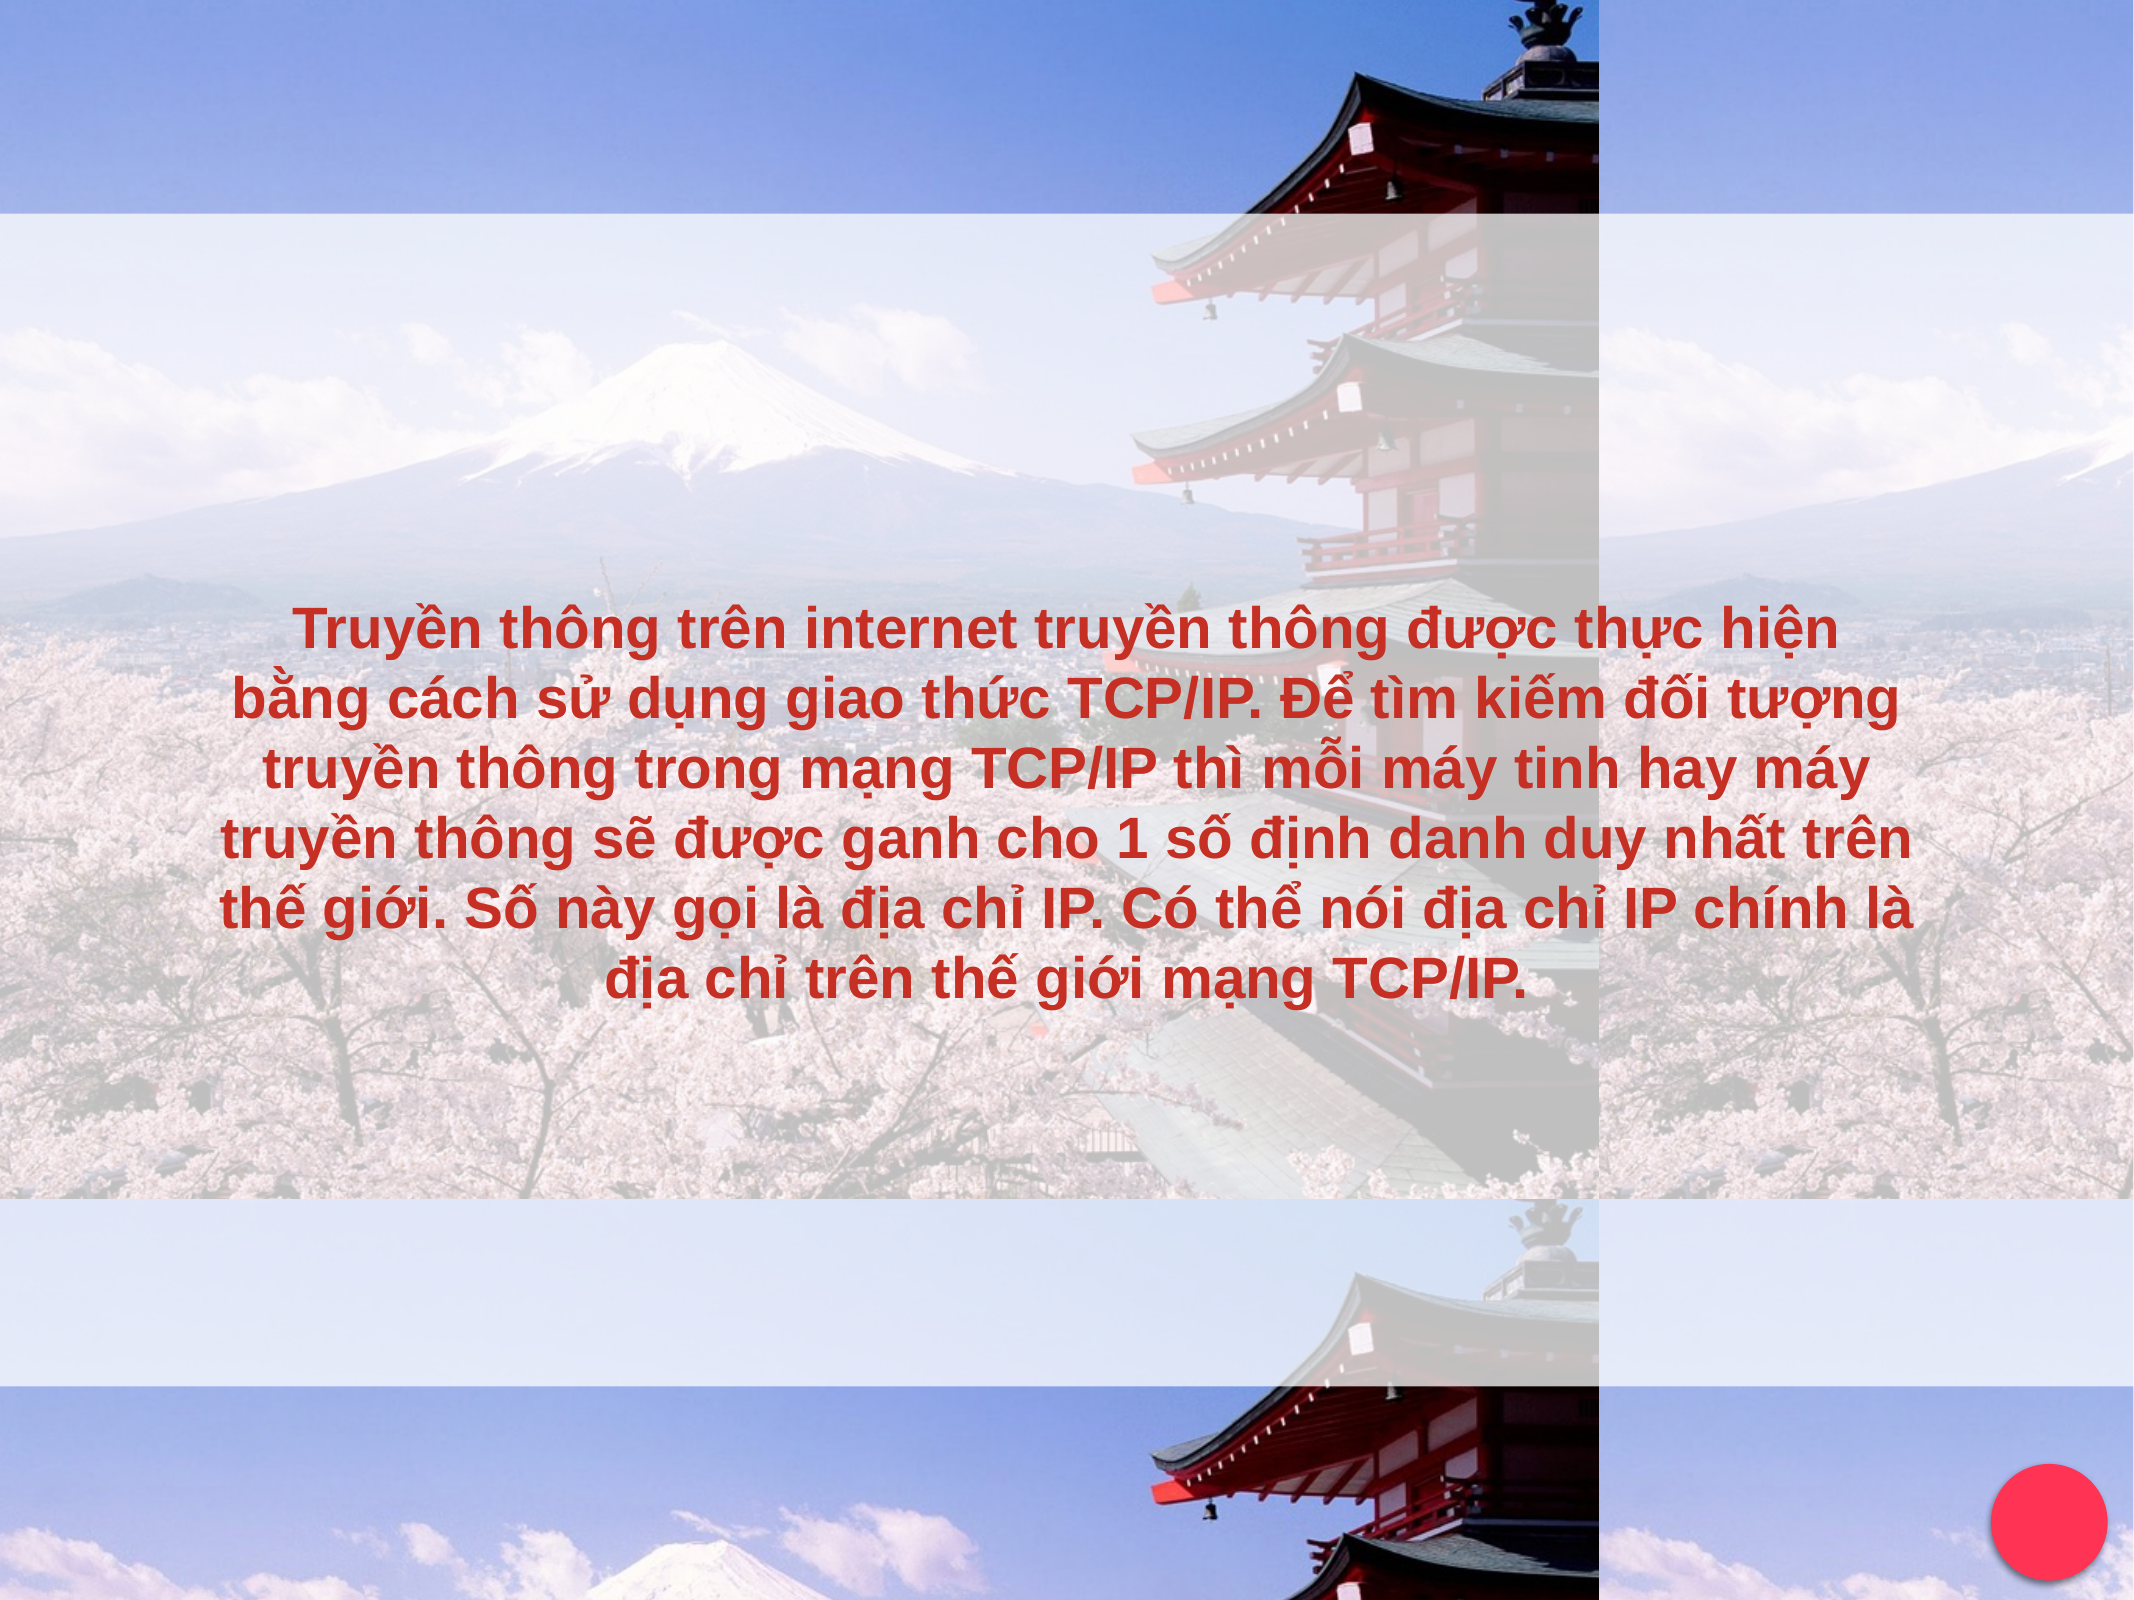

# Truyền thông trên internet truyền thông được thực hiện bằng cách sử dụng giao thức TCP/IP. Để tìm kiếm đối tượng truyền thông trong mạng TCP/IP thì mỗi máy tinh hay máy truyền thông sẽ được ganh cho 1 số định danh duy nhất trên thế giới. Số này gọi là địa chỉ IP. Có thể nói địa chỉ IP chính là địa chỉ trên thế giới mạng TCP/IP.